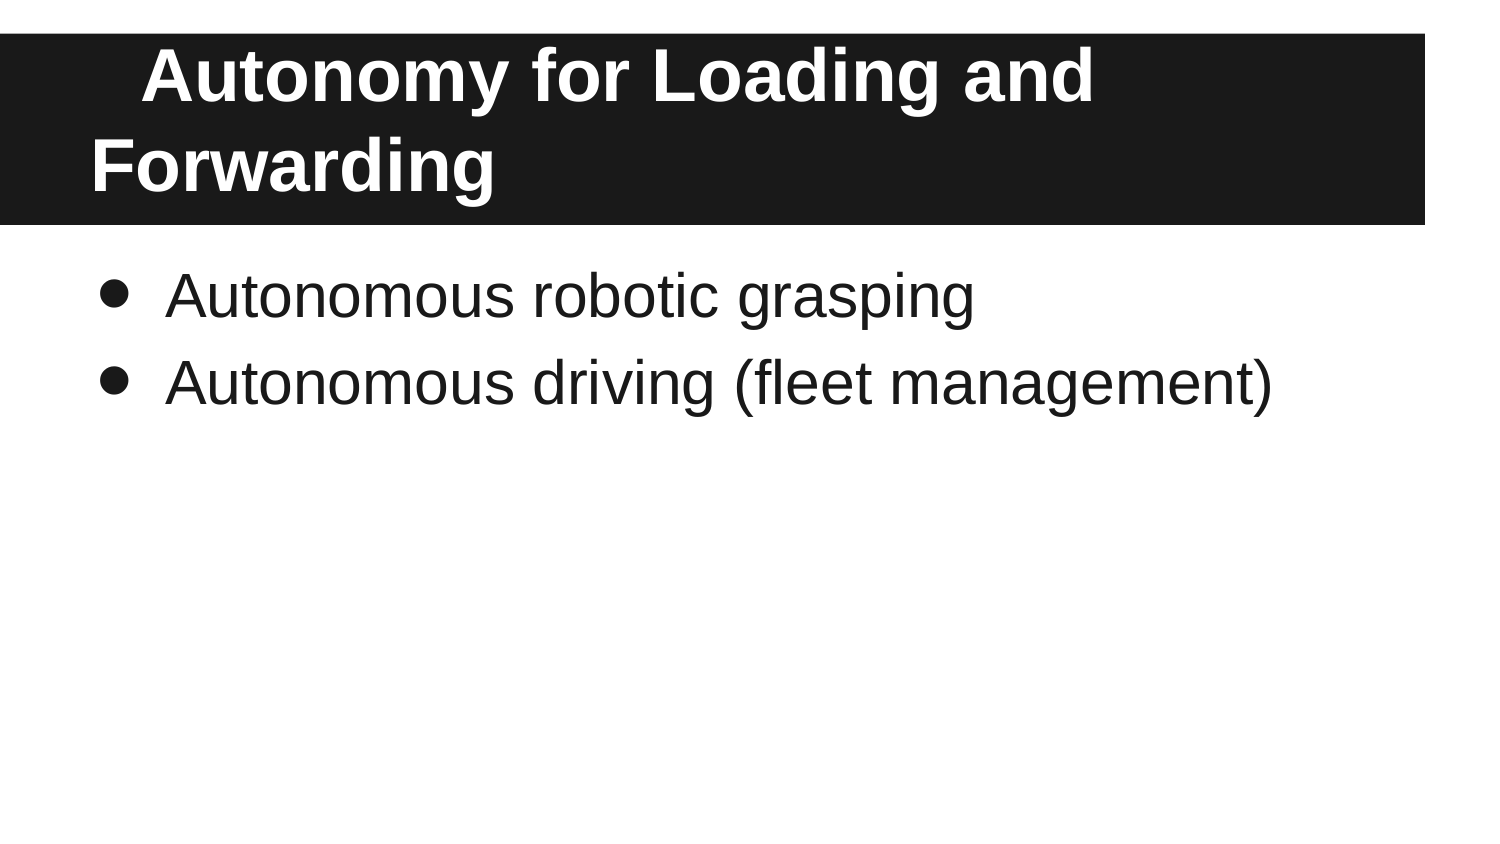

# Autonomy for Loading and Forwarding
Autonomous robotic grasping
Autonomous driving (fleet management)